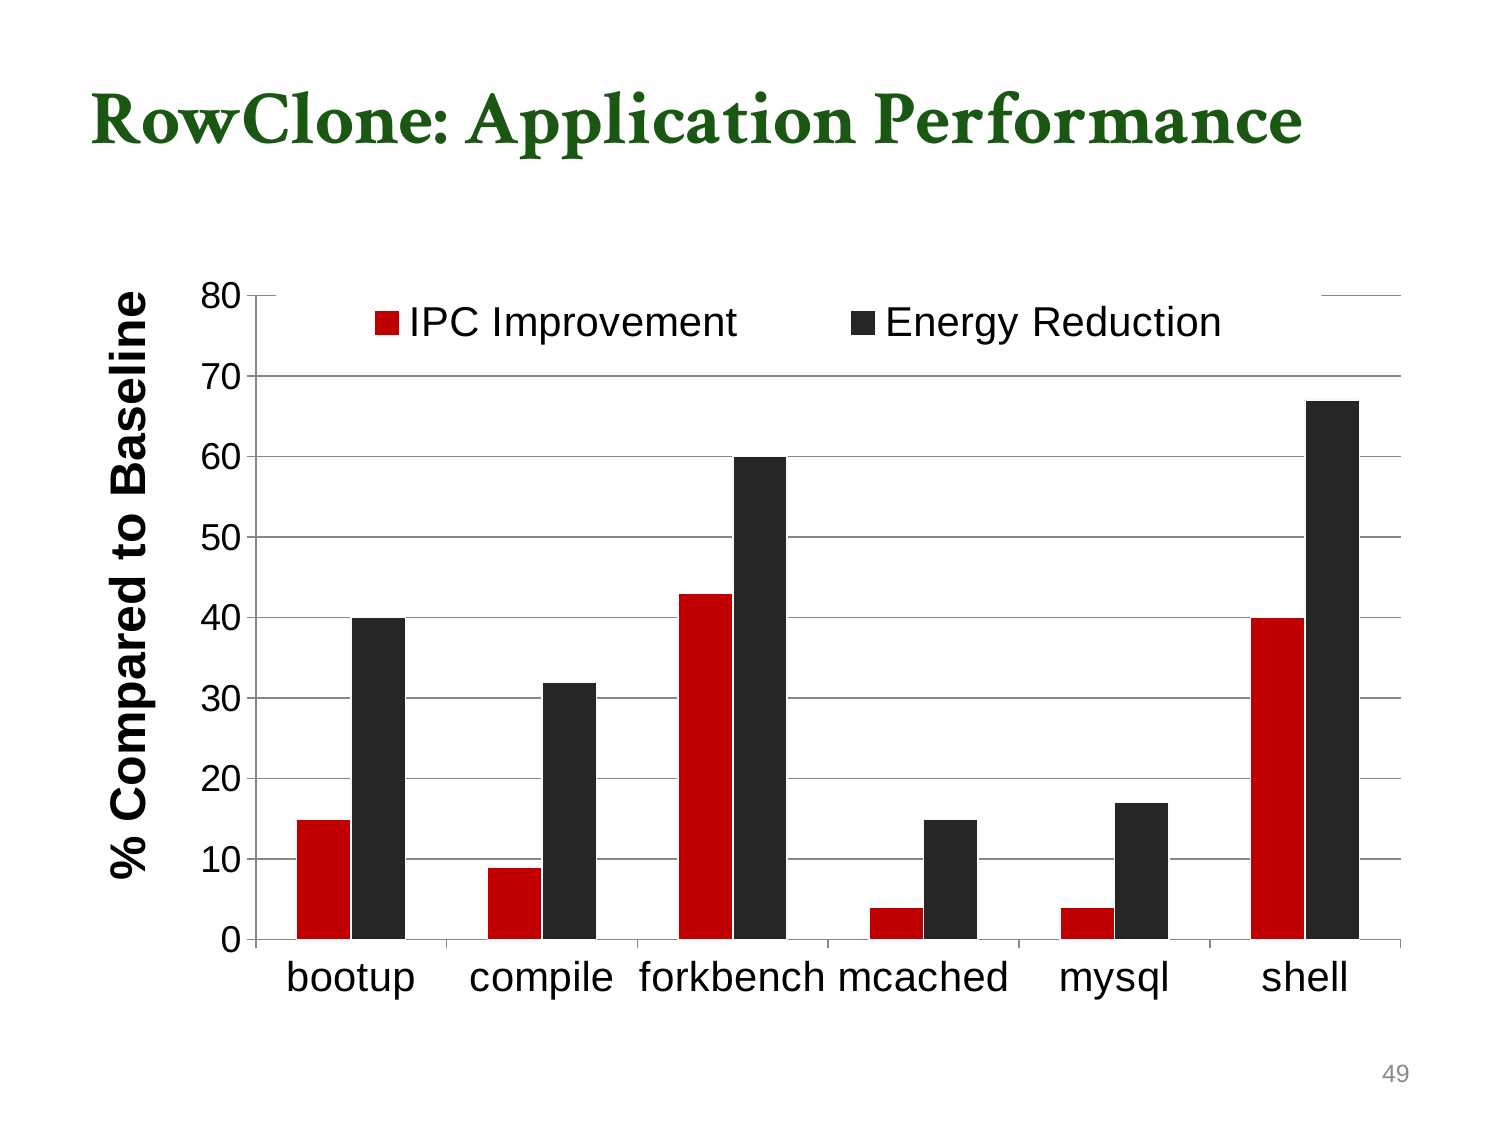

# RowClone: Application Performance

### Chart

| Category | IPC Improvement | Energy Reduction |
|---|---|---|
| bootup | 15.0 | 40.0 |
| compile | 9.0 | 32.0 |
| forkbench | 43.0 | 60.0 |
| mcached | 4.0 | 15.0 |
| mysql | 4.0 | 17.0 |
| shell | 40.0 | 67.0 |
49